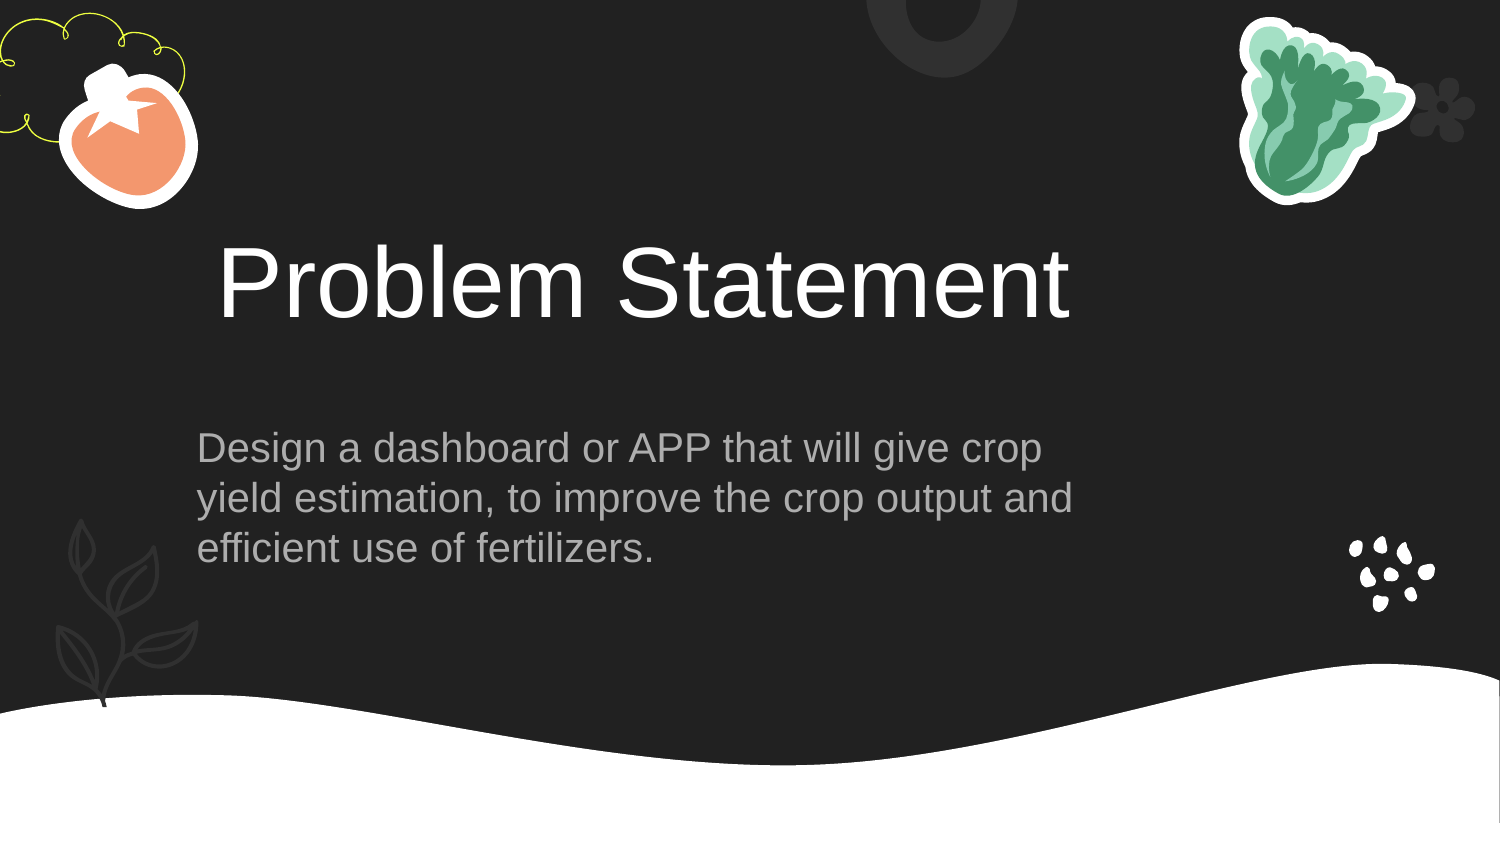

# Problem Statement
Design a dashboard or APP that will give crop
yield estimation, to improve the crop output and
efficient use of fertilizers.